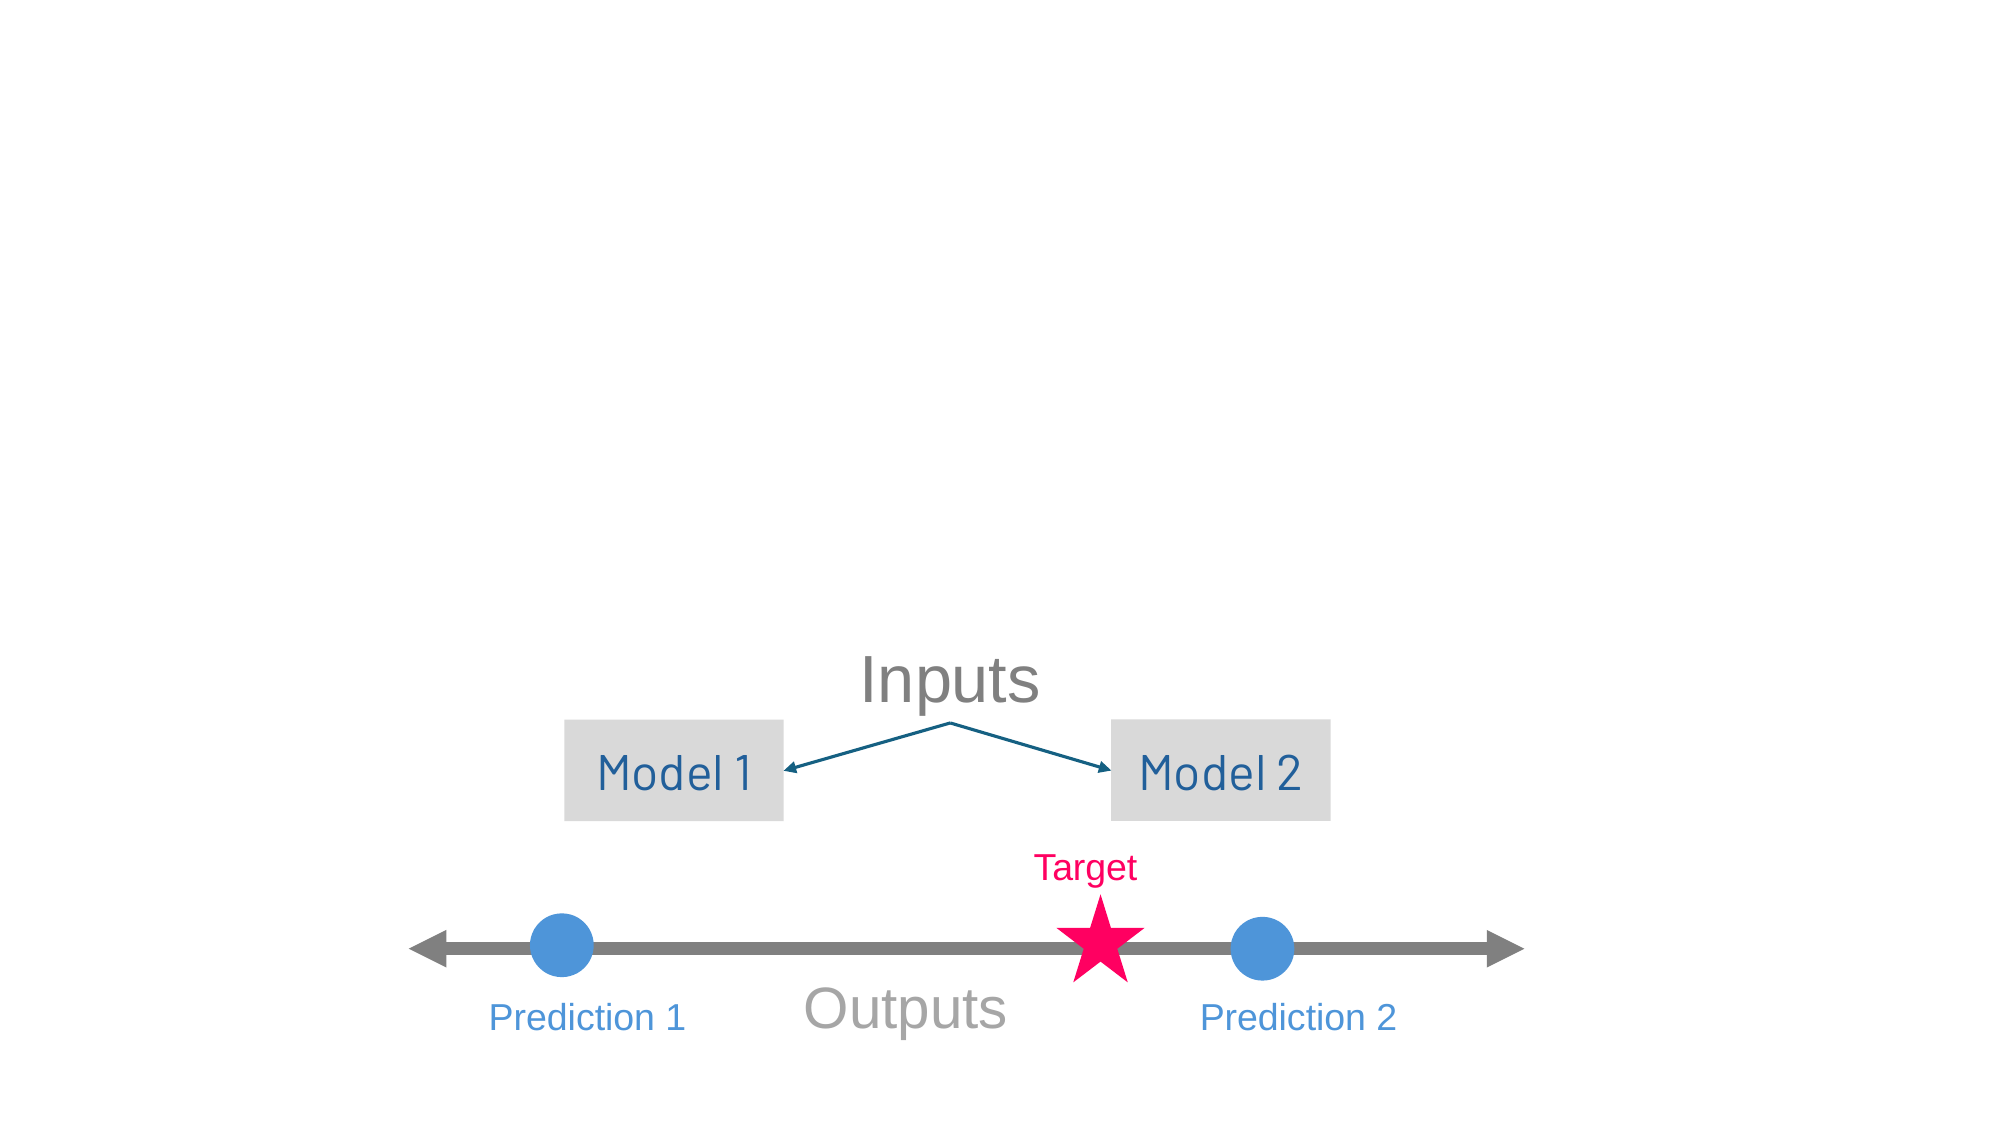

#
Inputs

Model 2
Model 1
Target

Outputs
Prediction 1
Prediction 2